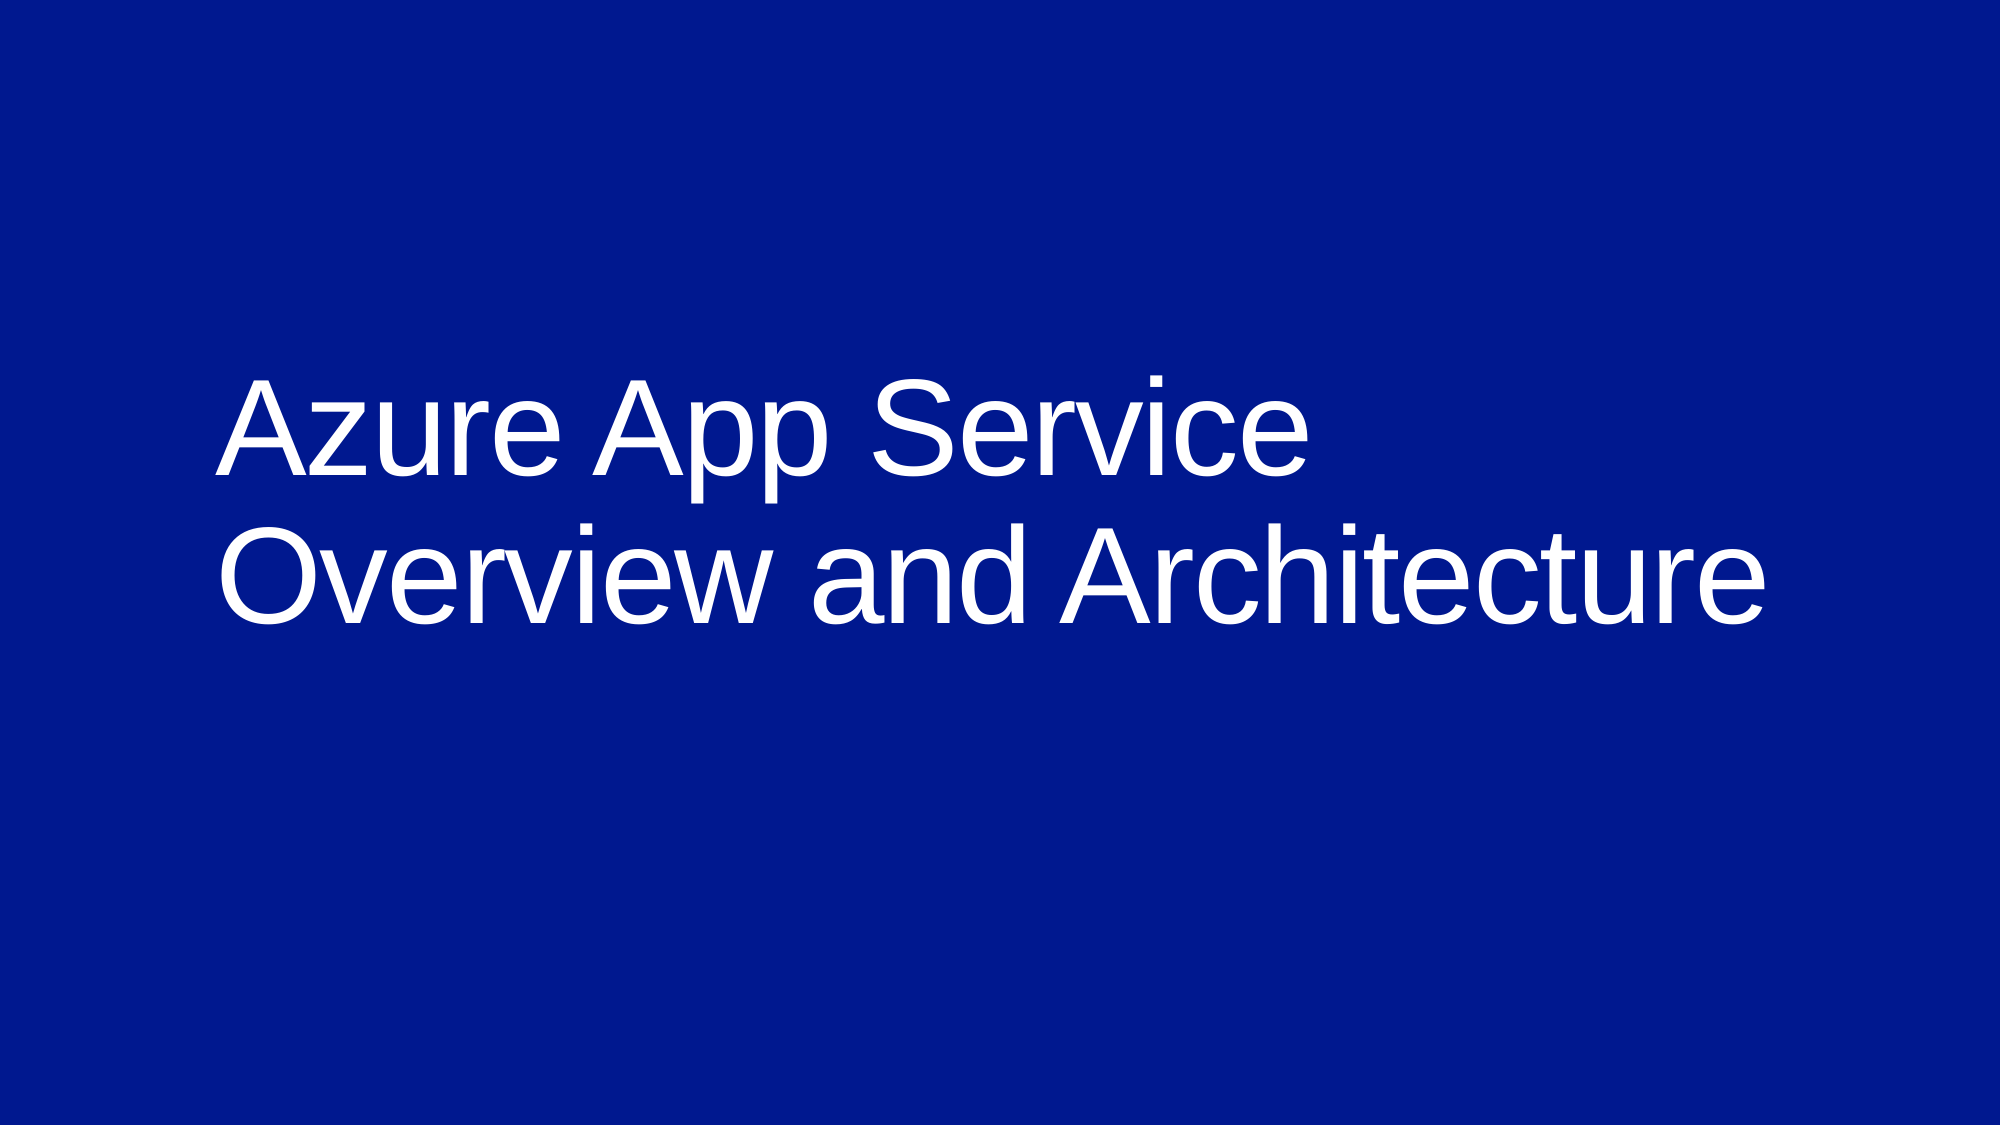

# Azure App Service Overview and Architecture